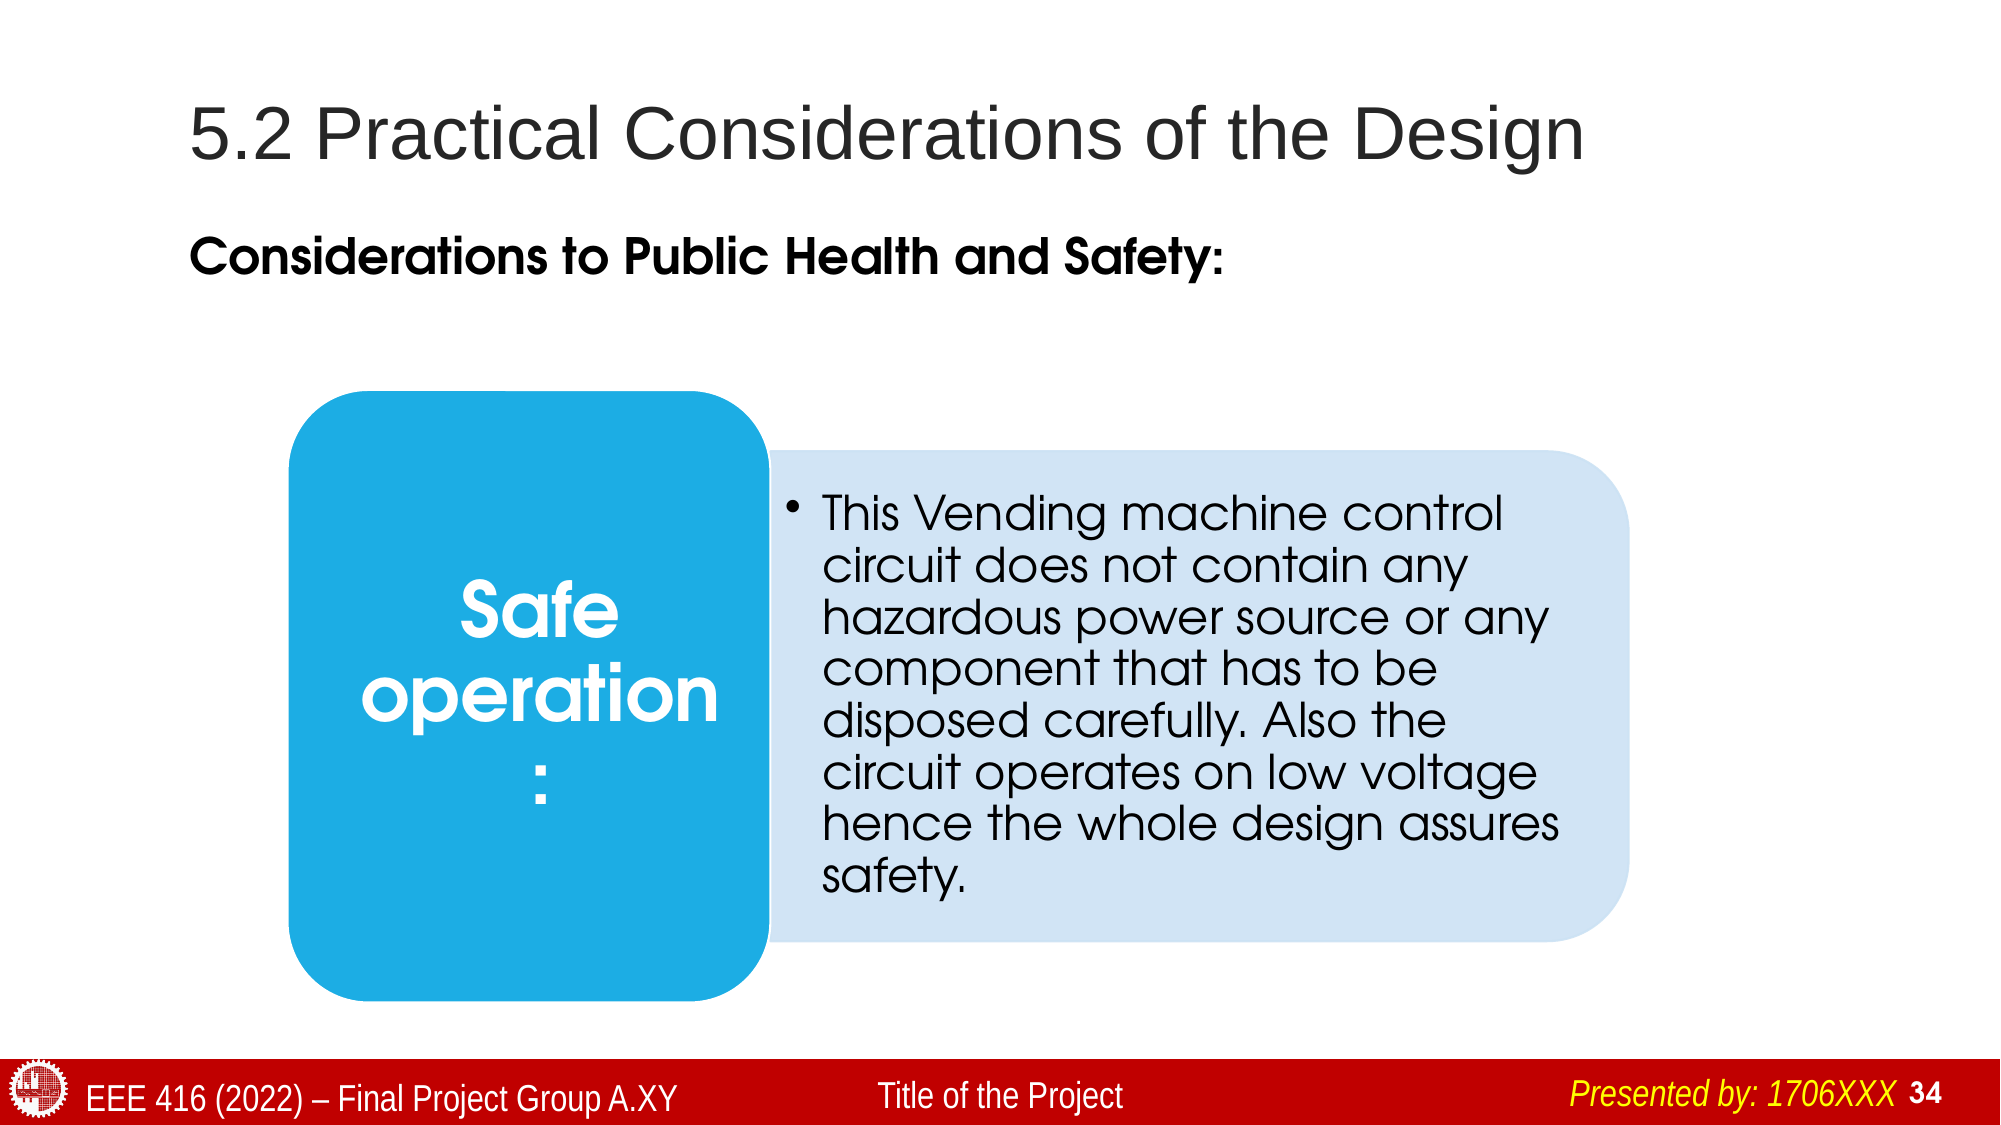

# 5.2 Practical Considerations of the Design
Considerations to Public Health and Safety:
This Vending machine control circuit does not contain any hazardous power source or any component that has to be disposed carefully. Also the circuit operates on low voltage hence the whole design assures safety.
Safe operation:
Presented by: 1706XXX
Title of the Project
EEE 416 (2022) – Final Project Group A.XY
34